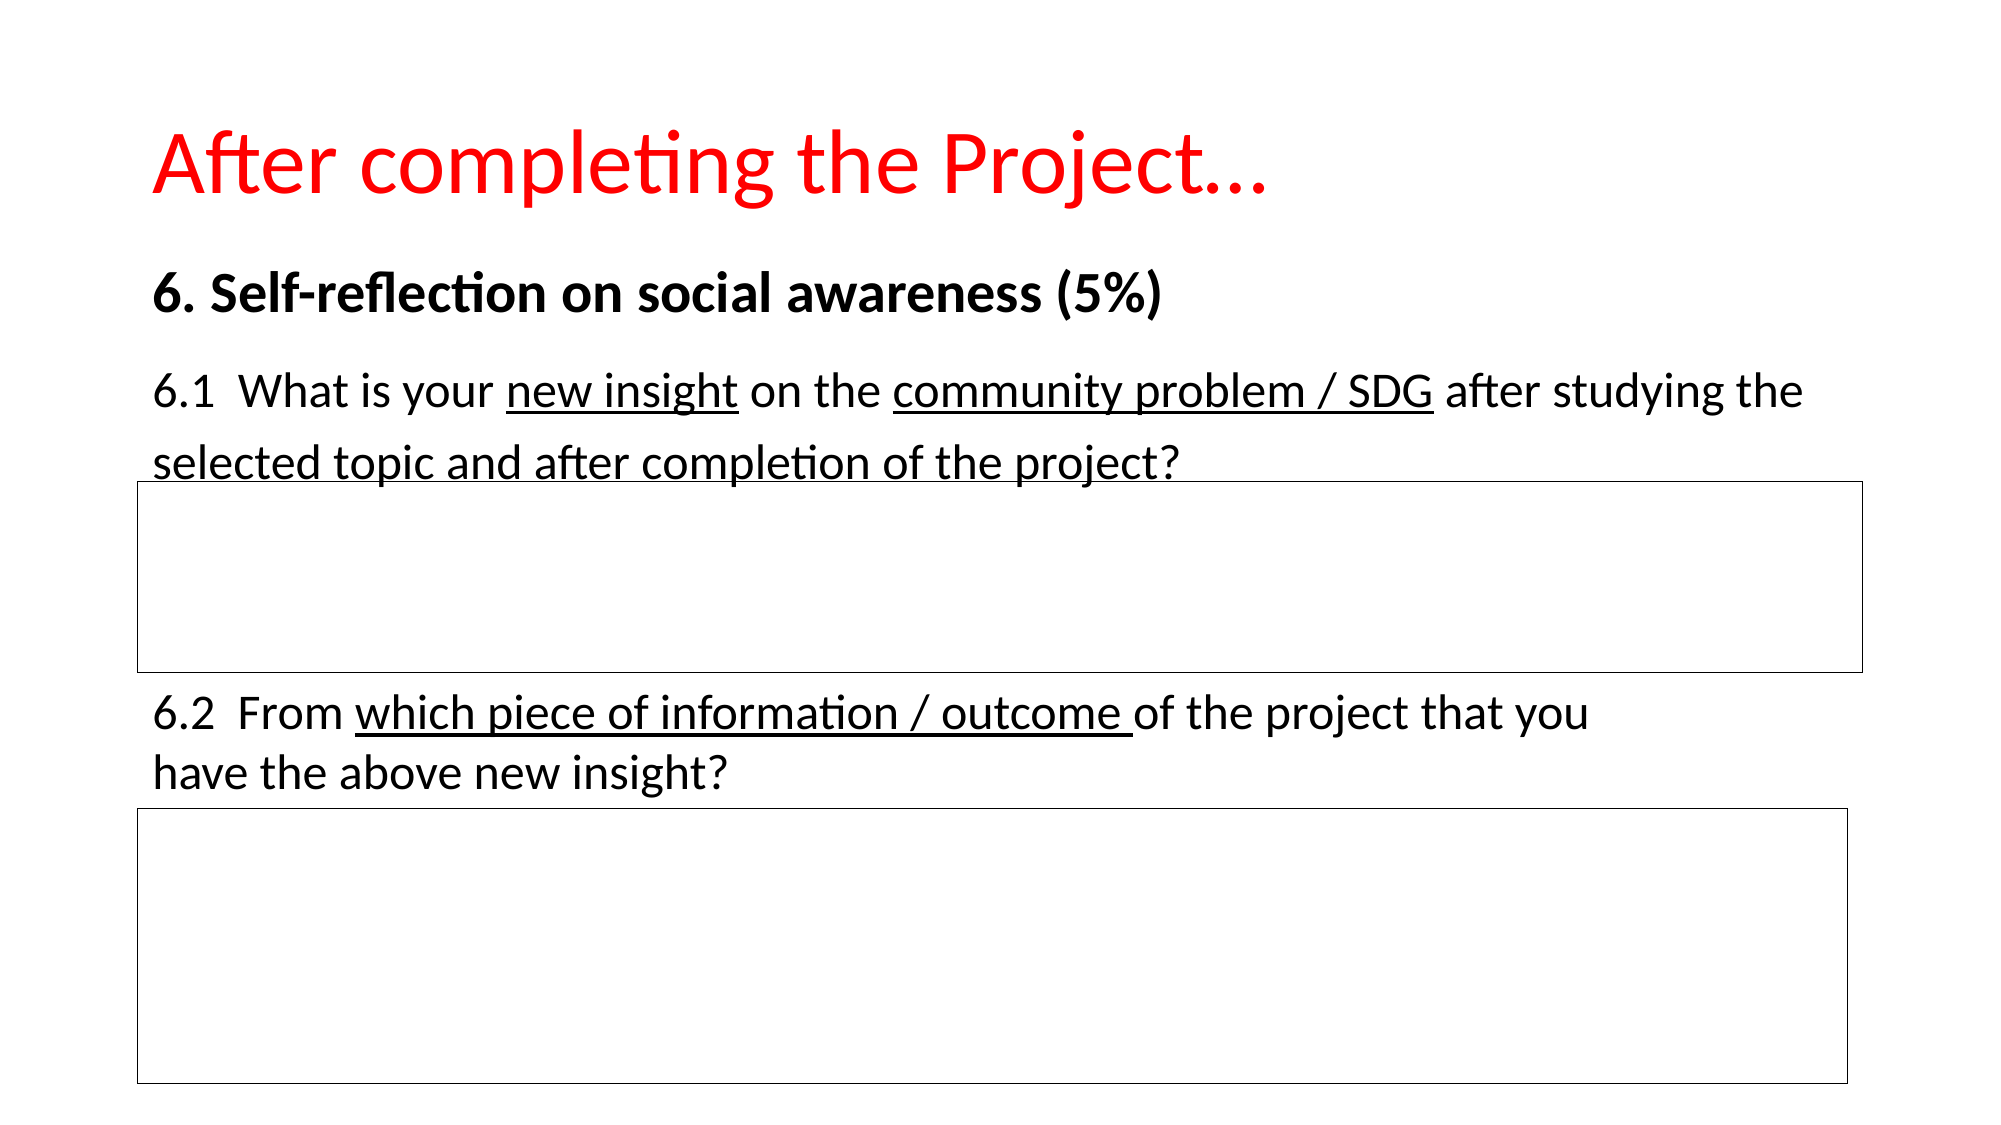

# After completing the Project…
6. Self-reflection on social awareness (5%)
6.1  What is your new insight on the community problem / SDG after studying the selected topic and after completion of the project?

6.2  From which piece of information / outcome of the project that you have the above new insight?